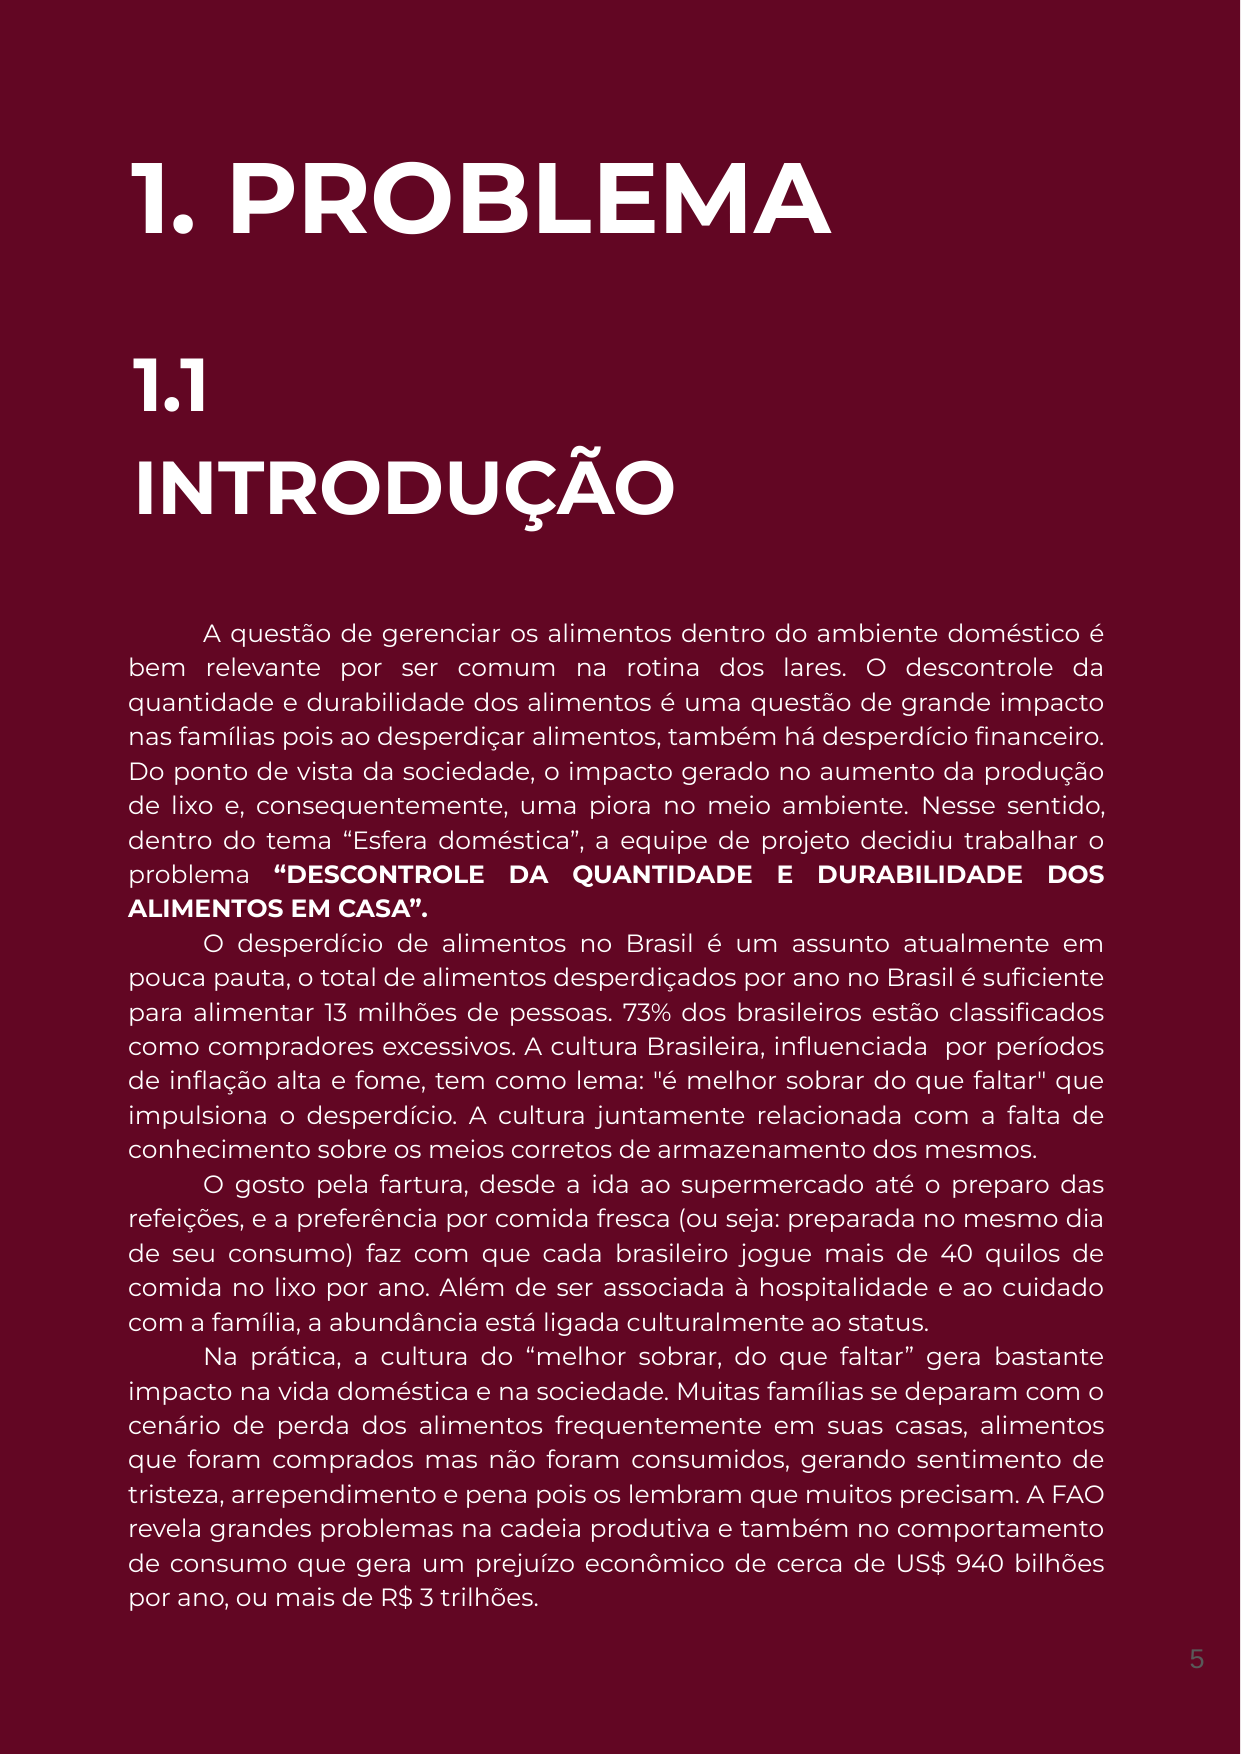

1. PROBLEMA
1.1 INTRODUÇÃO

A questão de gerenciar os alimentos dentro do ambiente doméstico é bem relevante por ser comum na rotina dos lares. O descontrole da quantidade e durabilidade dos alimentos é uma questão de grande impacto nas famílias pois ao desperdiçar alimentos, também há desperdício financeiro. Do ponto de vista da sociedade, o impacto gerado no aumento da produção de lixo e, consequentemente, uma piora no meio ambiente. Nesse sentido, dentro do tema “Esfera doméstica”, a equipe de projeto decidiu trabalhar o problema “DESCONTROLE DA QUANTIDADE E DURABILIDADE DOS ALIMENTOS EM CASA”.
O desperdício de alimentos no Brasil é um assunto atualmente em pouca pauta, o total de alimentos desperdiçados por ano no Brasil é suficiente para alimentar 13 milhões de pessoas. 73% dos brasileiros estão classificados como compradores excessivos. A cultura Brasileira, influenciada  por períodos de inflação alta e fome, tem como lema: "é melhor sobrar do que faltar" que impulsiona o desperdício. A cultura juntamente relacionada com a falta de conhecimento sobre os meios corretos de armazenamento dos mesmos.
O gosto pela fartura, desde a ida ao supermercado até o preparo das refeições, e a preferência por comida fresca (ou seja: preparada no mesmo dia de seu consumo) faz com que cada brasileiro jogue mais de 40 quilos de comida no lixo por ano. Além de ser associada à hospitalidade e ao cuidado com a família, a abundância está ligada culturalmente ao status.
Na prática, a cultura do “melhor sobrar, do que faltar” gera bastante impacto na vida doméstica e na sociedade. Muitas famílias se deparam com o cenário de perda dos alimentos frequentemente em suas casas, alimentos que foram comprados mas não foram consumidos, gerando sentimento de tristeza, arrependimento e pena pois os lembram que muitos precisam. A FAO revela grandes problemas na cadeia produtiva e também no comportamento de consumo que gera um prejuízo econômico de cerca de US$ 940 bilhões por ano, ou mais de R$ 3 trilhões.

5